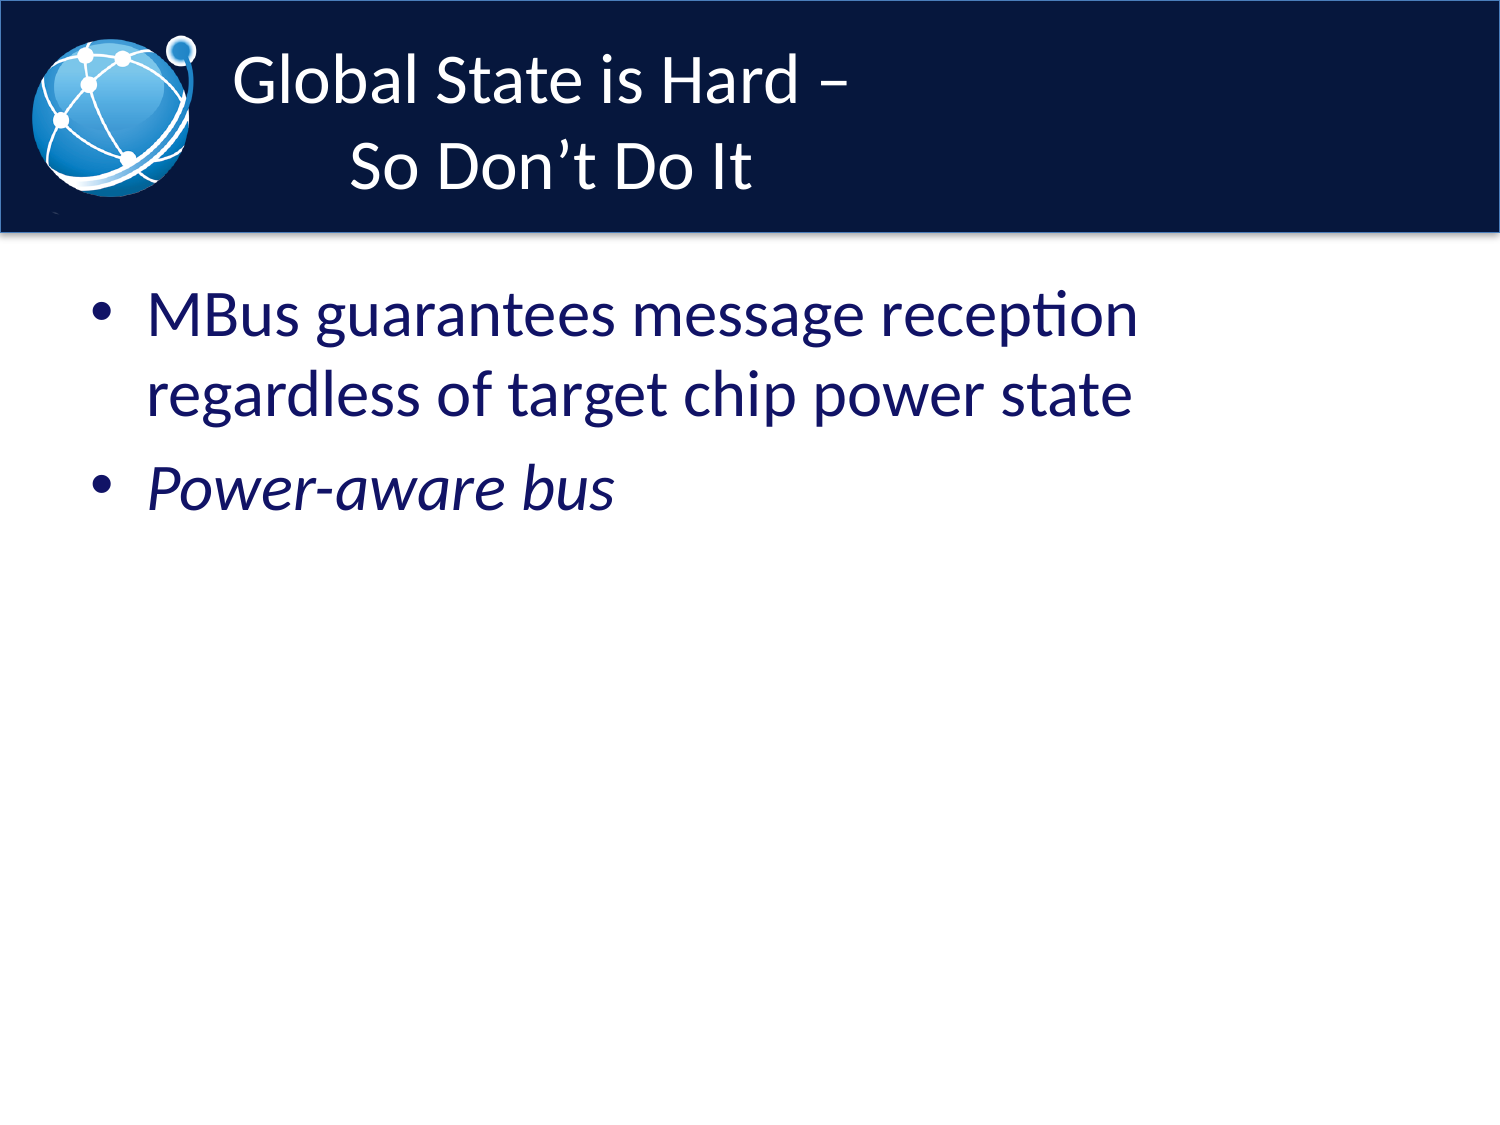

# Global State is Hard – So Don’t Do It
MBus guarantees message reception regardless of target chip power state
Power-aware bus